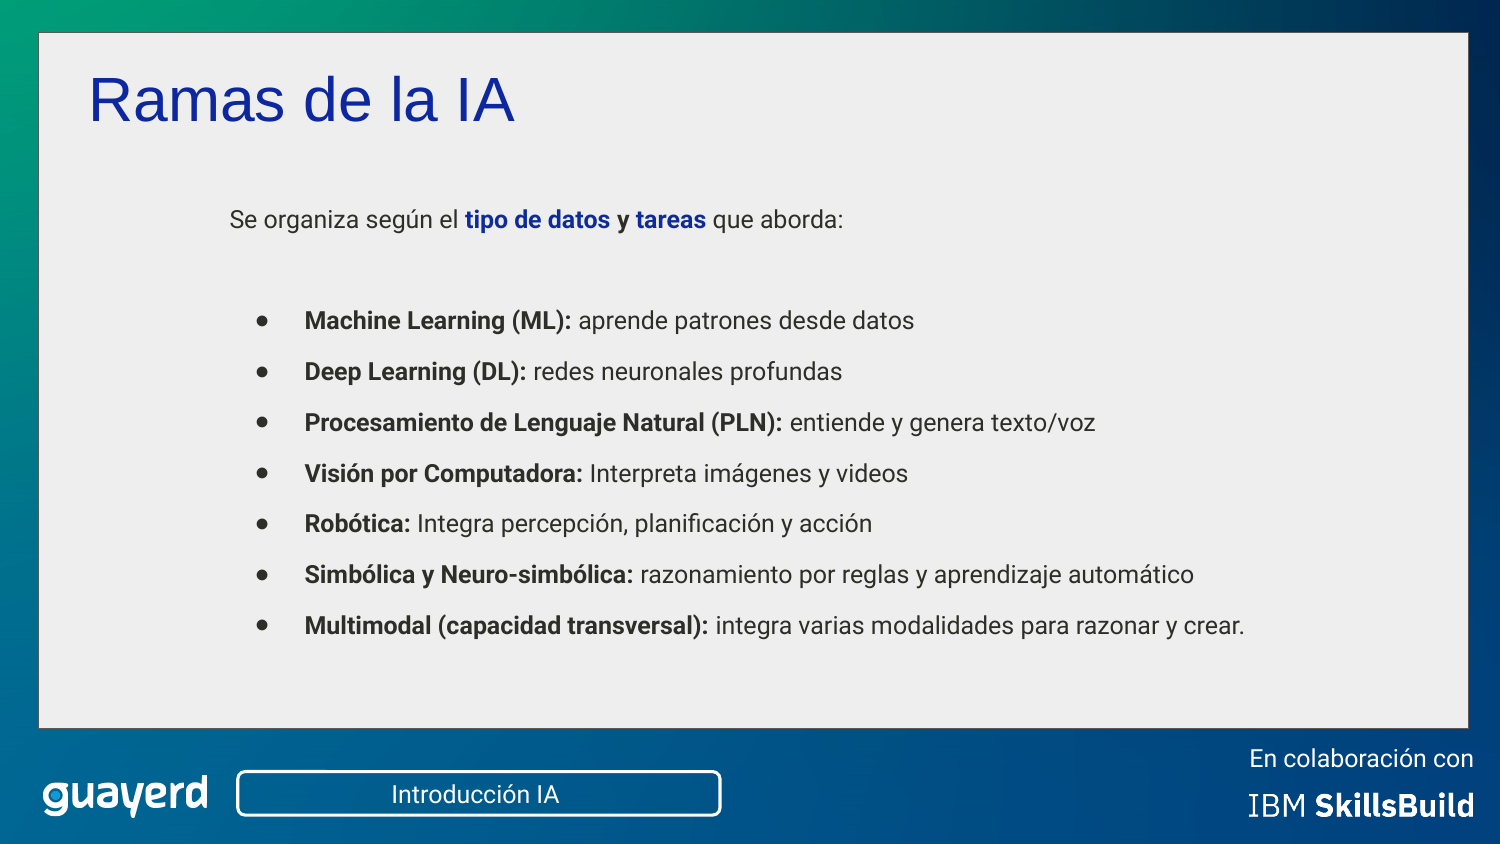

Ramas de la IA
Se organiza según el tipo de datos y tareas que aborda:

Machine Learning (ML): aprende patrones desde datos
Deep Learning (DL): redes neuronales profundas
Procesamiento de Lenguaje Natural (PLN): entiende y genera texto/voz
Visión por Computadora: Interpreta imágenes y videos
Robótica: Integra percepción, planificación y acción
Simbólica y Neuro-simbólica: razonamiento por reglas y aprendizaje automático
Multimodal (capacidad transversal): integra varias modalidades para razonar y crear.
Introducción IA